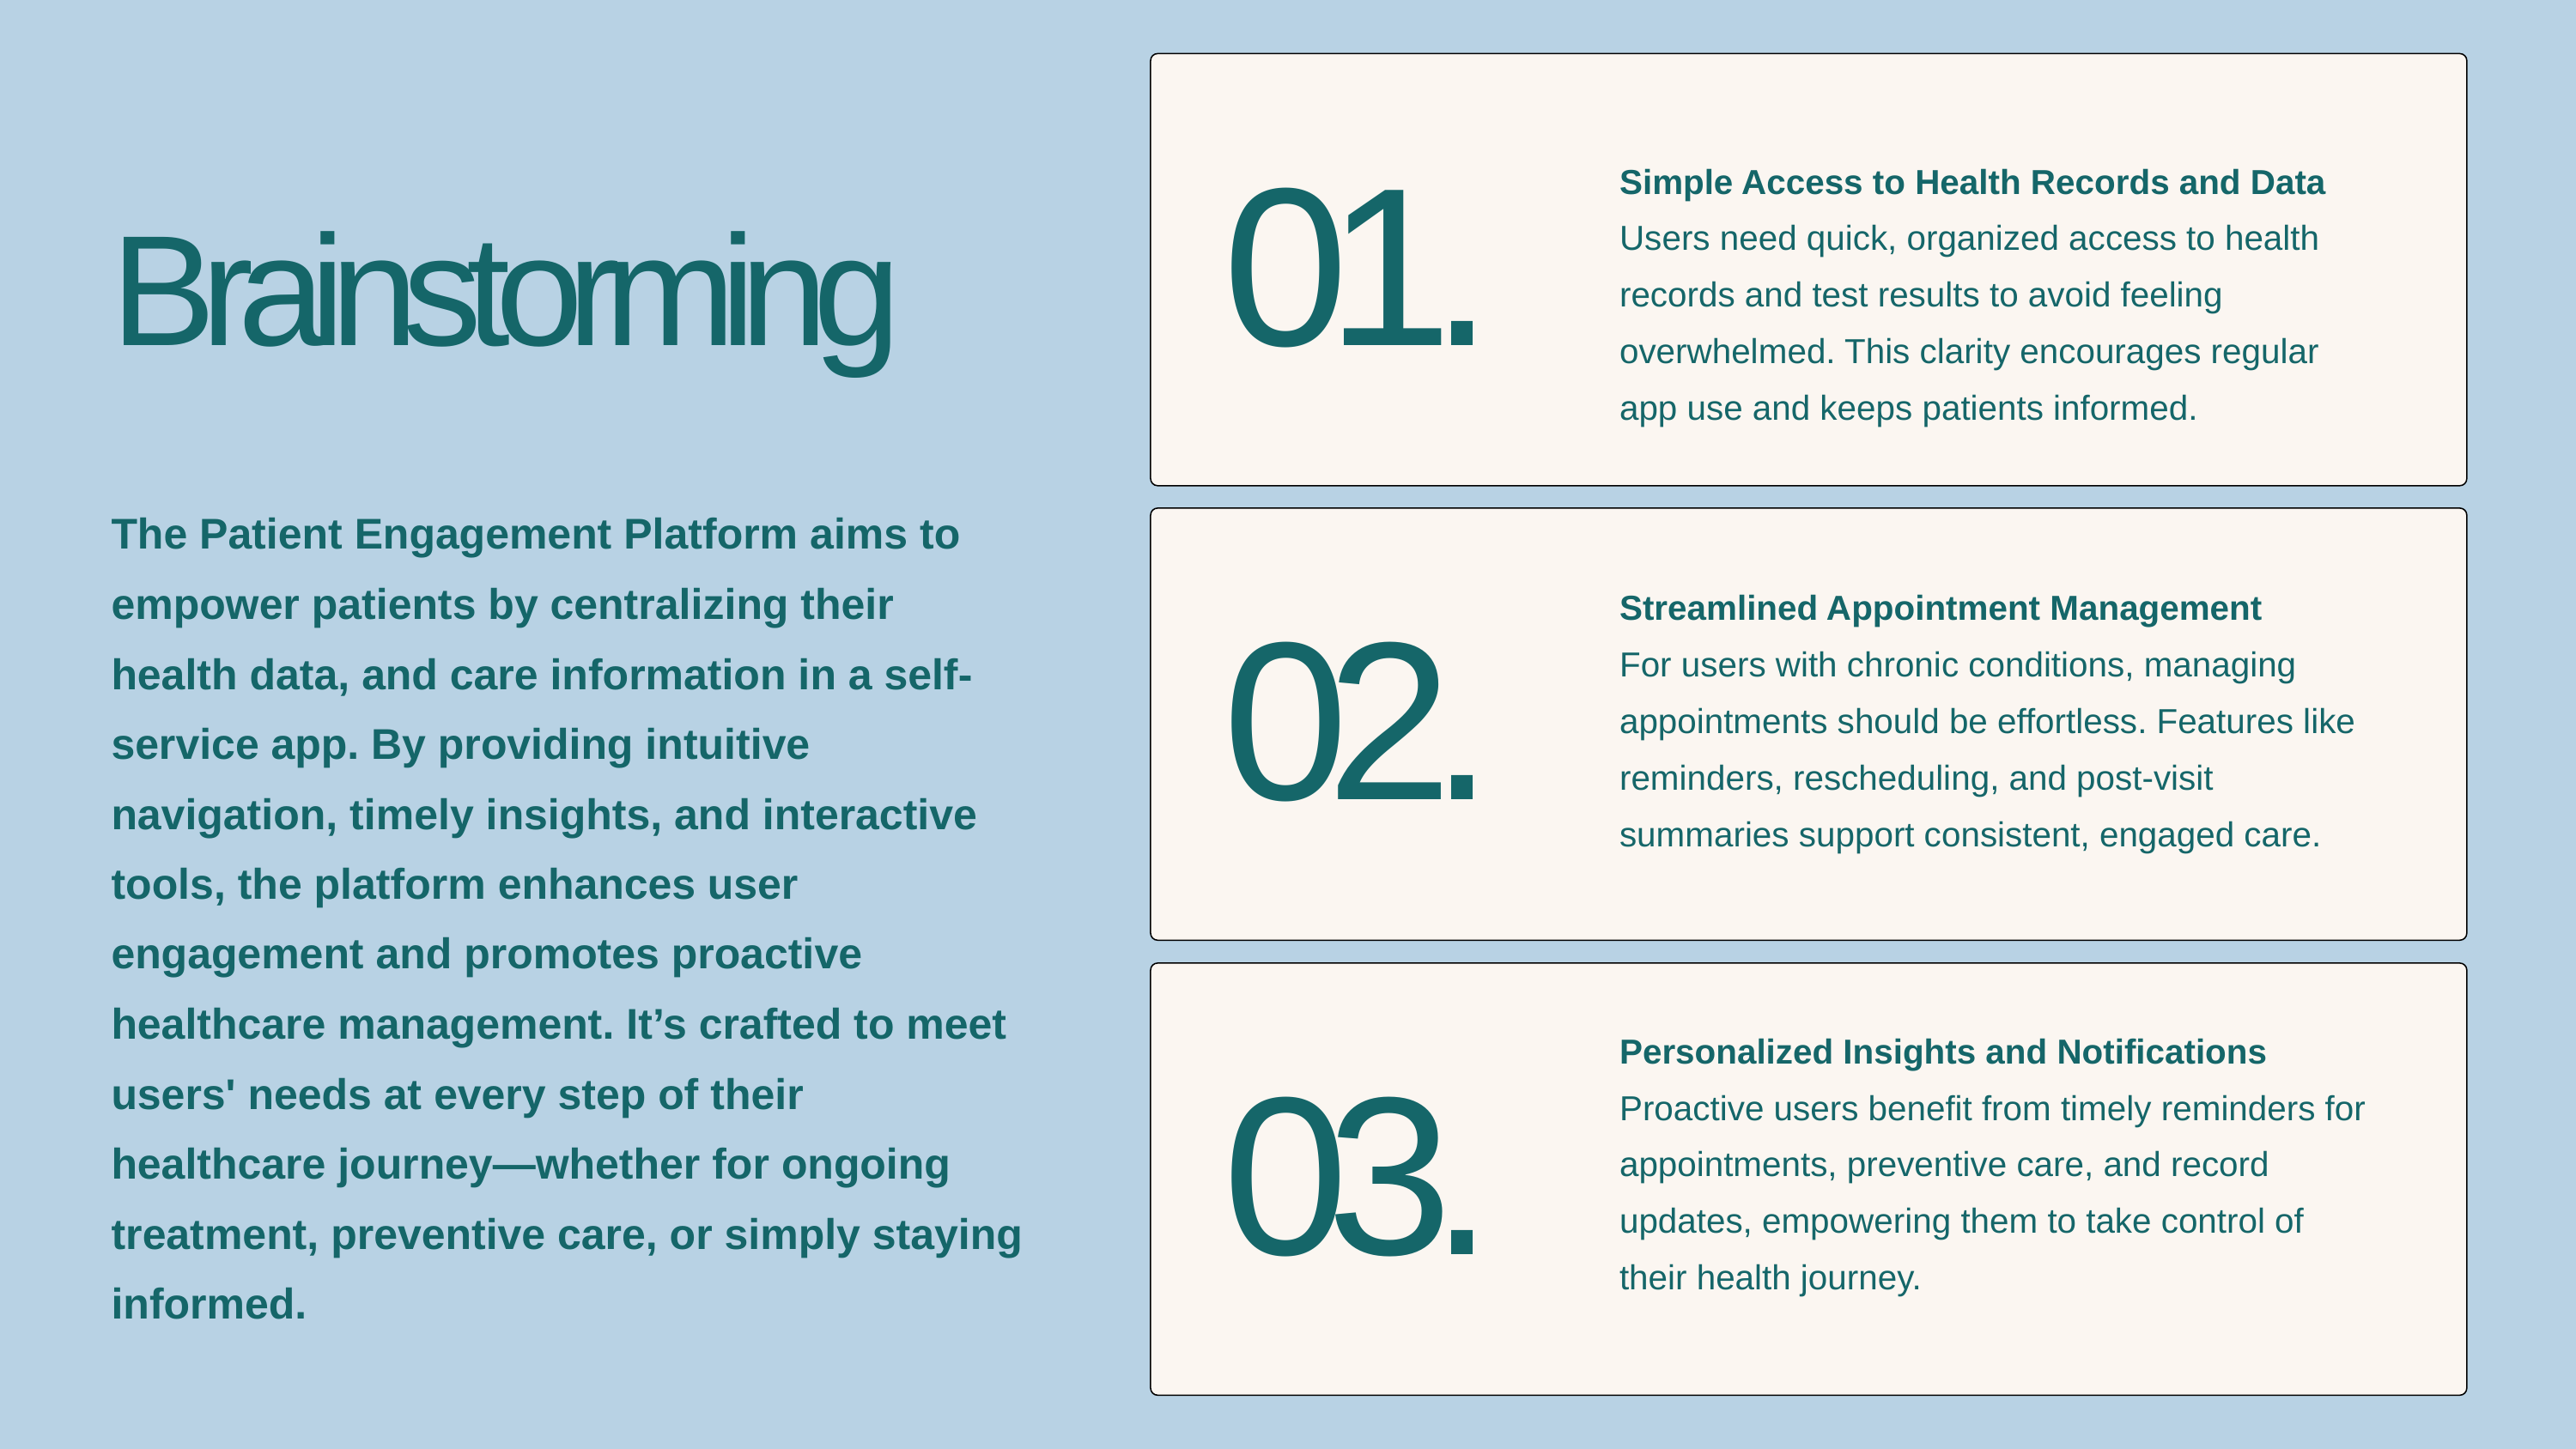

Simple Access to Health Records and Data
Users need quick, organized access to health records and test results to avoid feeling overwhelmed. This clarity encourages regular app use and keeps patients informed.
01.
Brainstorming
The Patient Engagement Platform aims to empower patients by centralizing their health data, and care information in a self-service app. By providing intuitive navigation, timely insights, and interactive tools, the platform enhances user engagement and promotes proactive healthcare management. It’s crafted to meet users' needs at every step of their healthcare journey—whether for ongoing treatment, preventive care, or simply staying informed.

Streamlined Appointment Management
For users with chronic conditions, managing appointments should be effortless. Features like reminders, rescheduling, and post-visit summaries support consistent, engaged care.
02.

Personalized Insights and Notifications
Proactive users benefit from timely reminders for appointments, preventive care, and record updates, empowering them to take control of their health journey.
03.